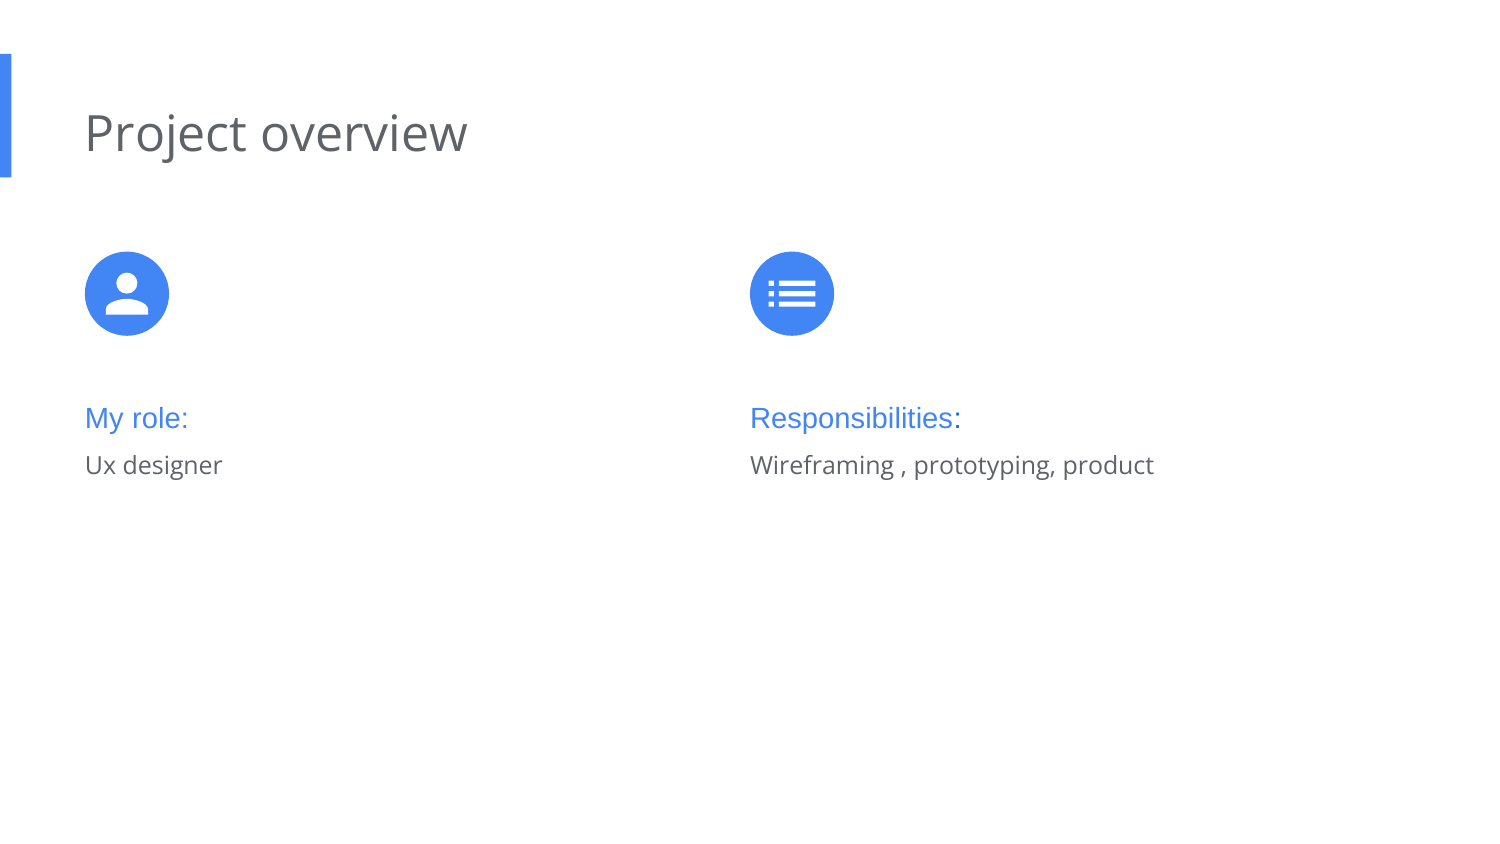

Project overview

My role:
Ux designer
Responsibilities:
Wireframing , prototyping, product